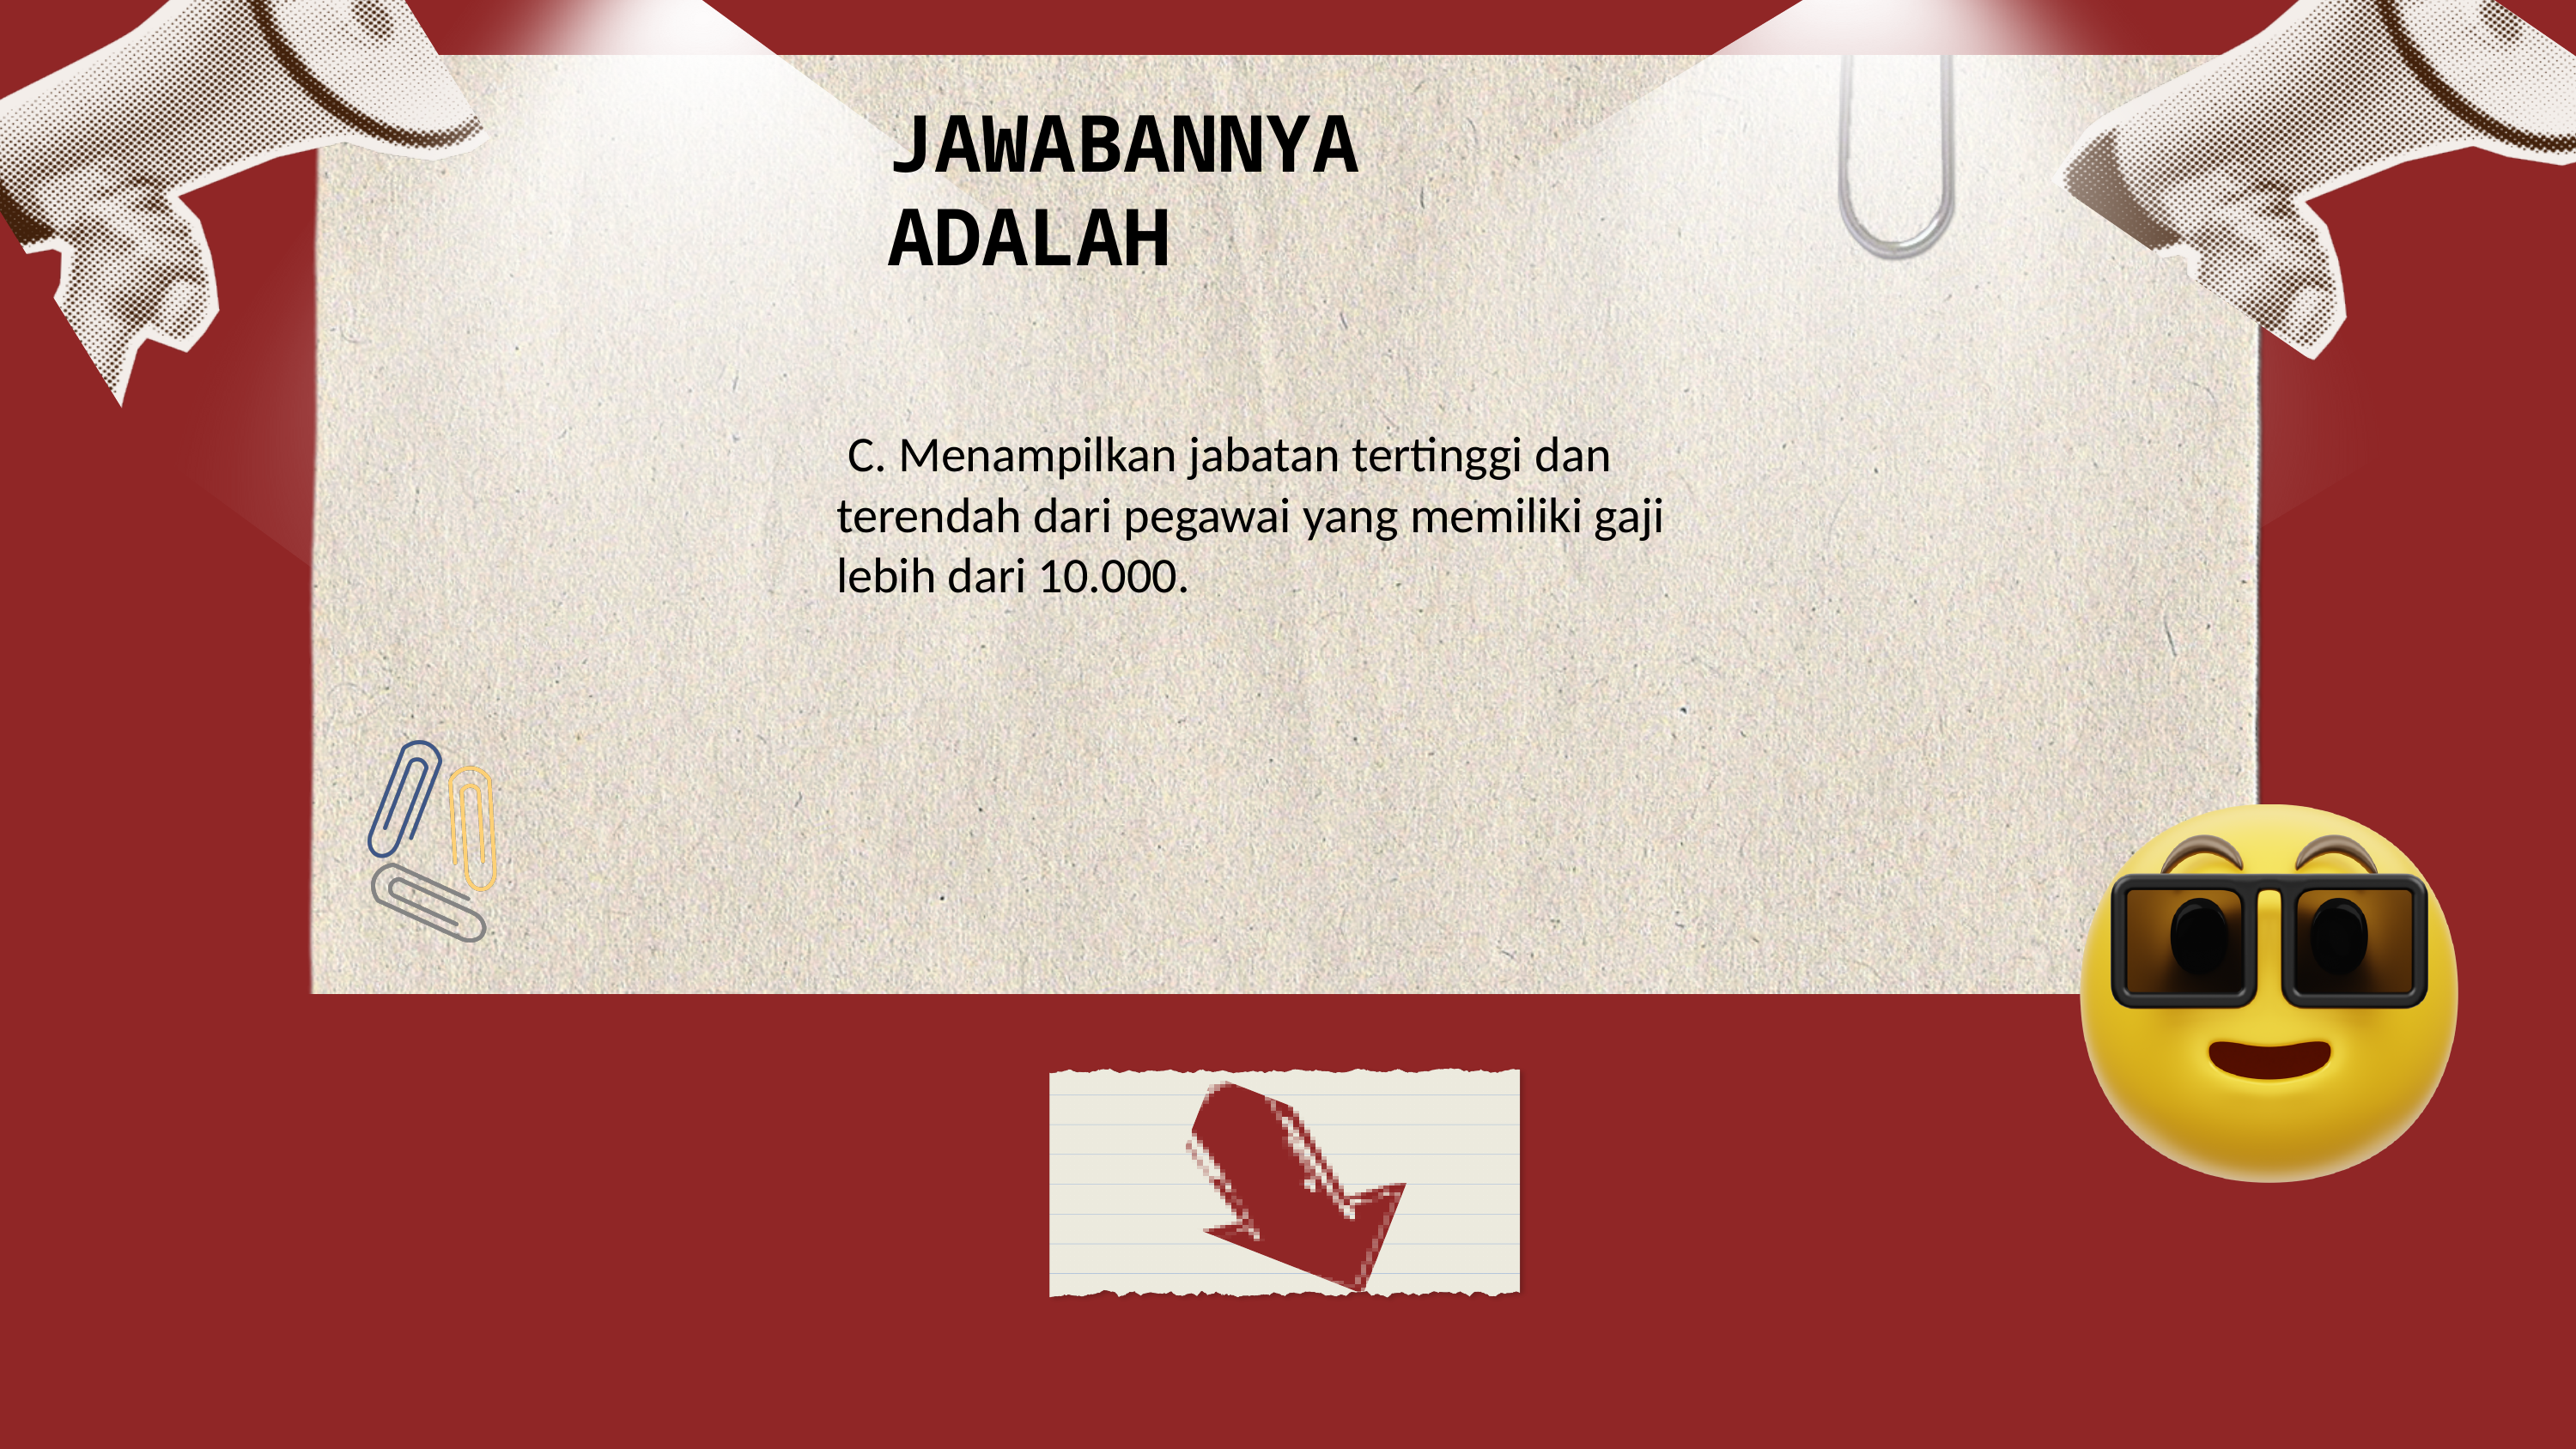

JAWABANNYA ADALAH
 C. Menampilkan jabatan tertinggi dan terendah dari pegawai yang memiliki gaji lebih dari 10.000.